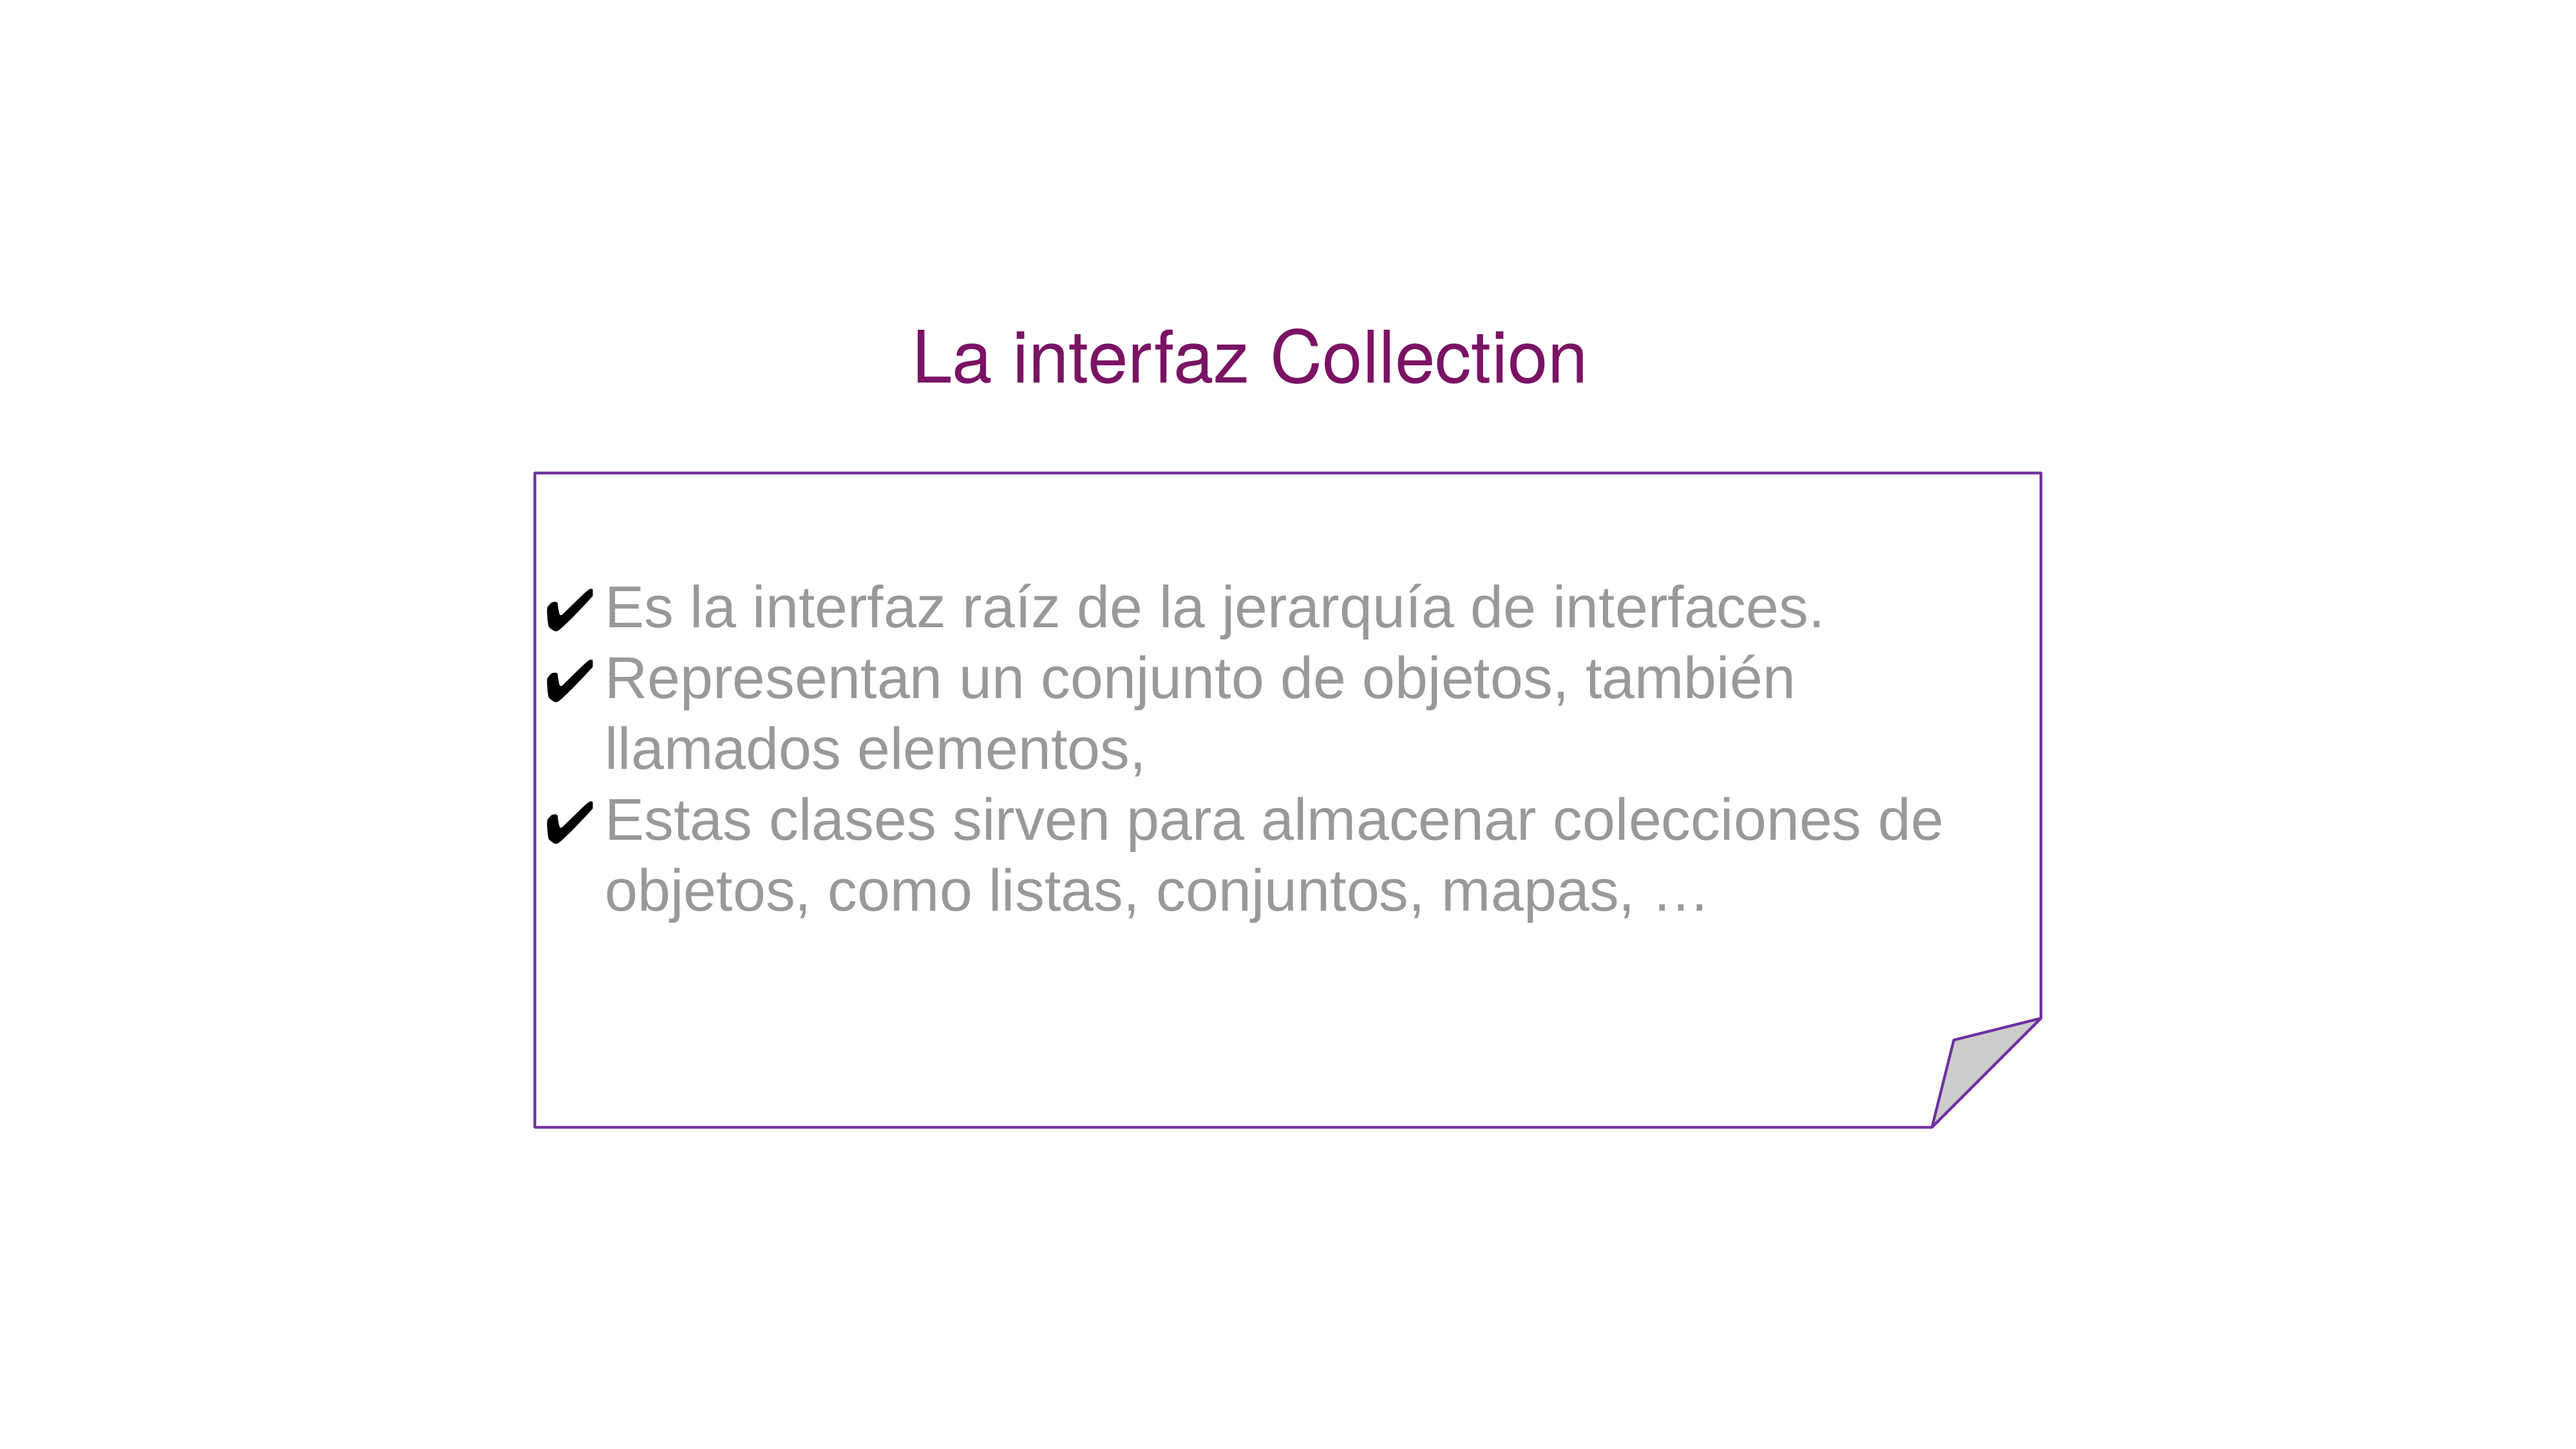

La interfaz Collection

Es la interfaz raíz de la jerarquía de interfaces.
Representan un conjunto de objetos, también llamados elementos,
Estas clases sirven para almacenar colecciones de objetos, como listas, conjuntos, mapas, …